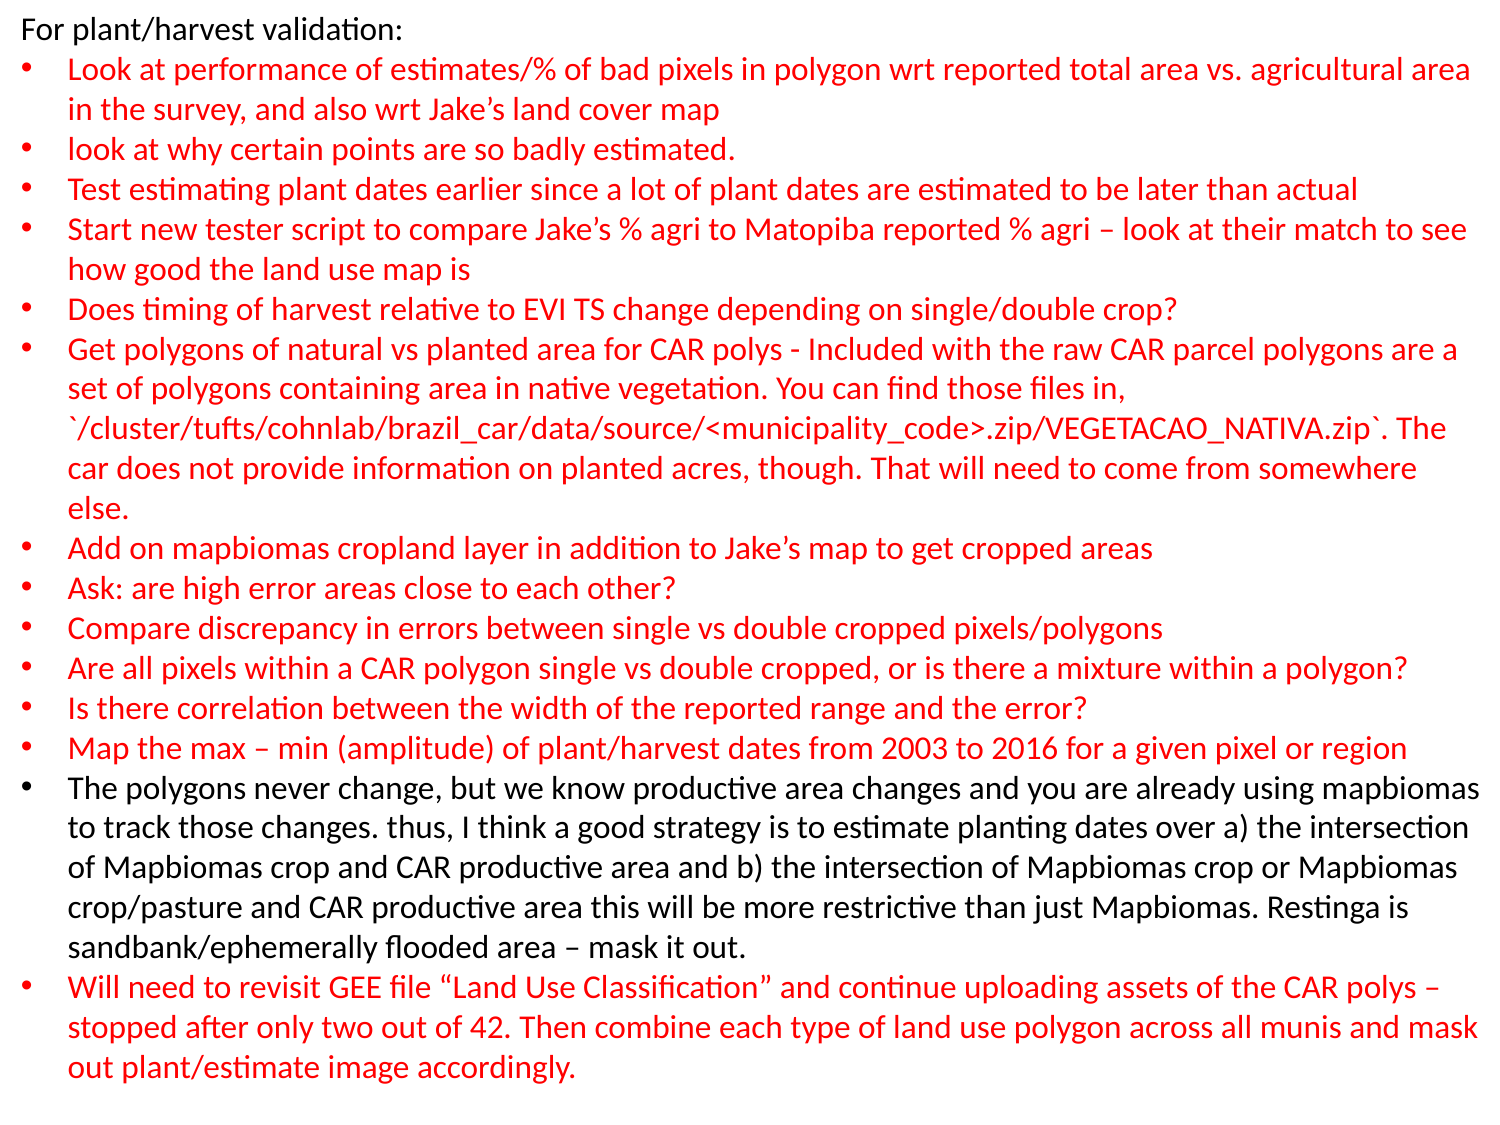

For plant/harvest validation:
Look at performance of estimates/% of bad pixels in polygon wrt reported total area vs. agricultural area in the survey, and also wrt Jake’s land cover map
look at why certain points are so badly estimated.
Test estimating plant dates earlier since a lot of plant dates are estimated to be later than actual
Start new tester script to compare Jake’s % agri to Matopiba reported % agri – look at their match to see how good the land use map is
Does timing of harvest relative to EVI TS change depending on single/double crop?
Get polygons of natural vs planted area for CAR polys - Included with the raw CAR parcel polygons are a set of polygons containing area in native vegetation. You can find those files in, `/cluster/tufts/cohnlab/brazil_car/data/source/<municipality_code>.zip/VEGETACAO_NATIVA.zip`. The car does not provide information on planted acres, though. That will need to come from somewhere else.
Add on mapbiomas cropland layer in addition to Jake’s map to get cropped areas
Ask: are high error areas close to each other?
Compare discrepancy in errors between single vs double cropped pixels/polygons
Are all pixels within a CAR polygon single vs double cropped, or is there a mixture within a polygon?
Is there correlation between the width of the reported range and the error?
Map the max – min (amplitude) of plant/harvest dates from 2003 to 2016 for a given pixel or region
The polygons never change, but we know productive area changes and you are already using mapbiomas to track those changes. thus, I think a good strategy is to estimate planting dates over a) the intersection of Mapbiomas crop and CAR productive area and b) the intersection of Mapbiomas crop or Mapbiomas crop/pasture and CAR productive area this will be more restrictive than just Mapbiomas. Restinga is sandbank/ephemerally flooded area – mask it out.
Will need to revisit GEE file “Land Use Classification” and continue uploading assets of the CAR polys – stopped after only two out of 42. Then combine each type of land use polygon across all munis and mask out plant/estimate image accordingly.

NEED to propagate error due to incorrect underlying land use.
Pin down how to select for agri pixels (test the land use classification with CAR polygon natural veg poly)
Don’t spend too much more time fine tuning estimations to these methods